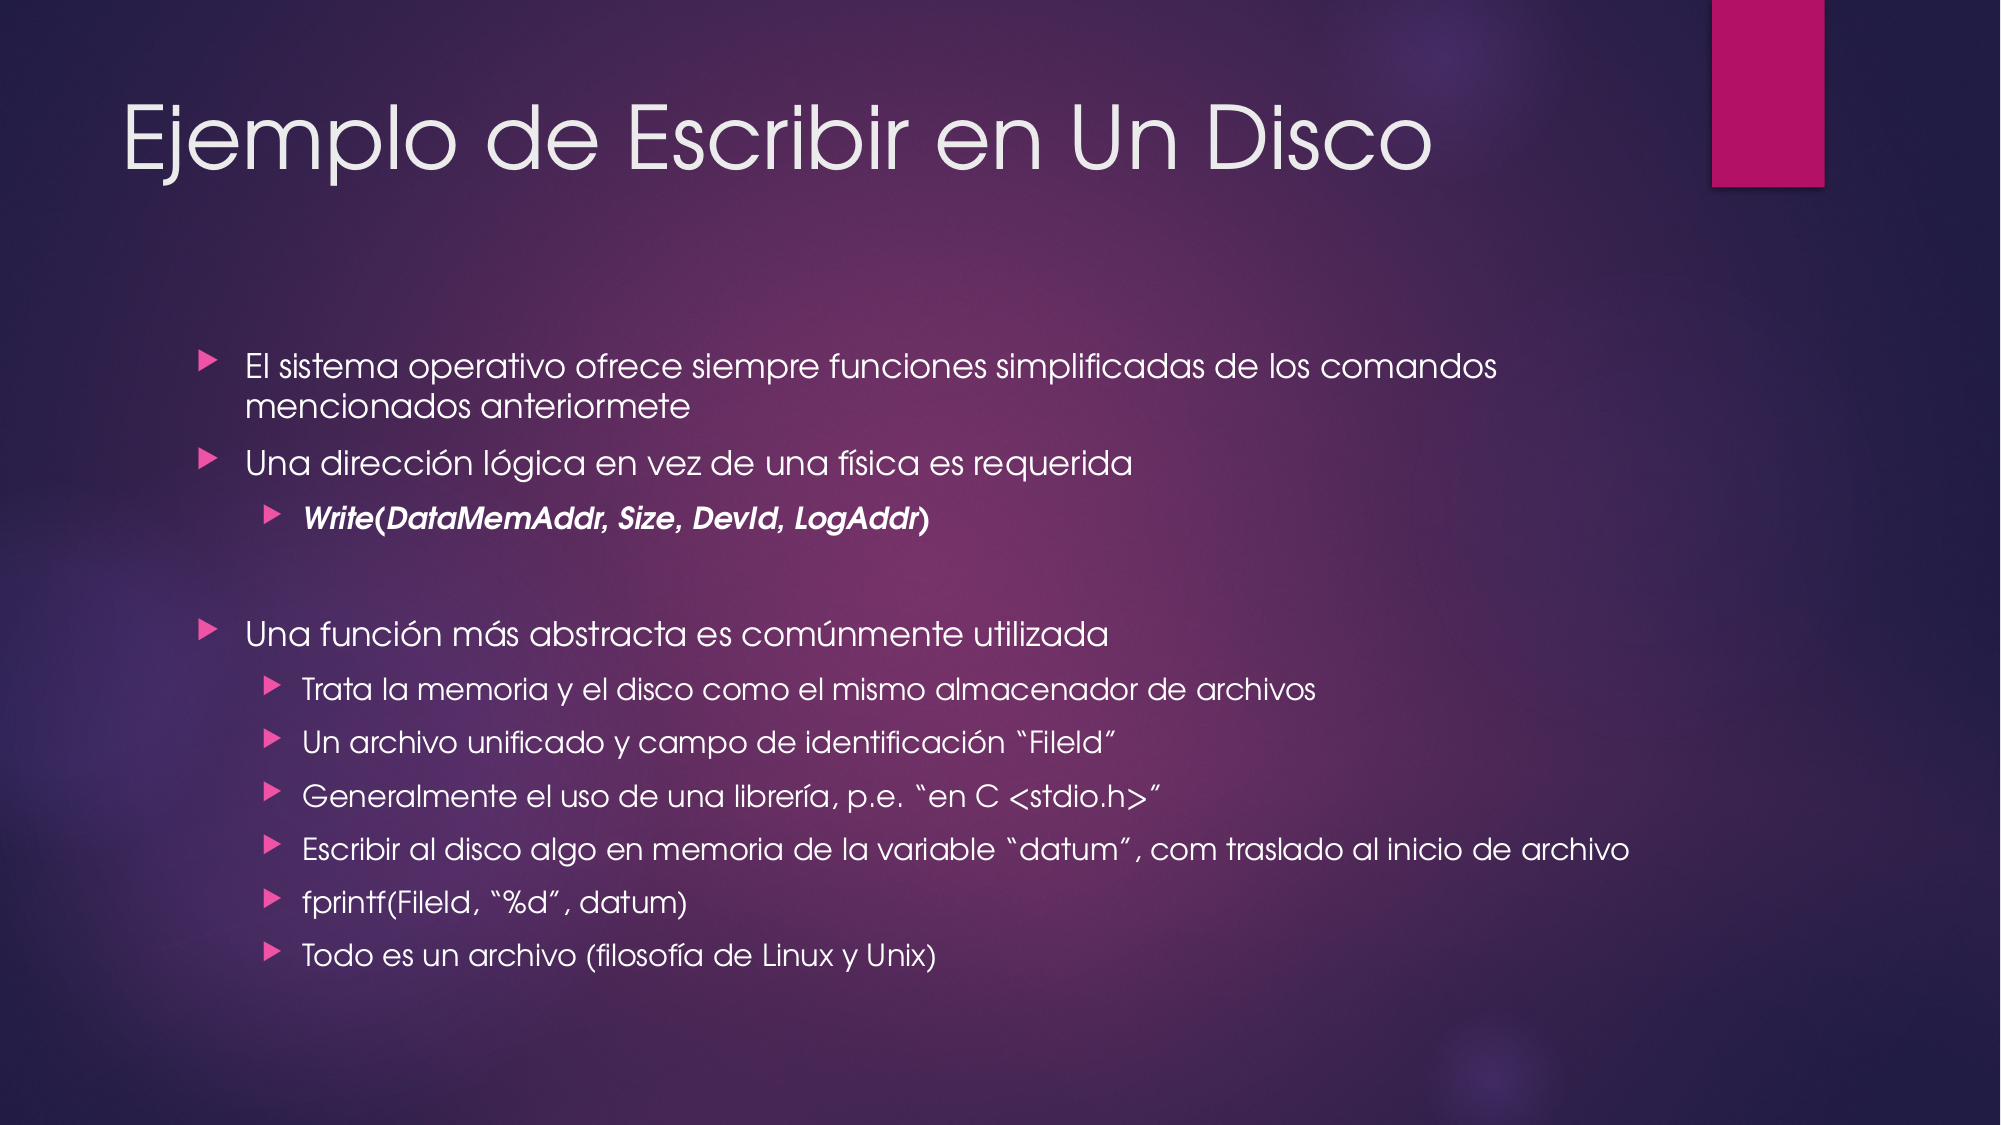

# Ejemplo de Escribir en Un Disco
El sistema operativo ofrece siempre funciones simplificadas de los comandos mencionados anteriormete
Una dirección lógica en vez de una física es requerida
Write(DataMemAddr, Size, DevId, LogAddr)

Una función más abstracta es comúnmente utilizada
Trata la memoria y el disco como el mismo almacenador de archivos
Un archivo unificado y campo de identificación “FileId”
Generalmente el uso de una librería, p.e. “en C <stdio.h>”
Escribir al disco algo en memoria de la variable “datum”, com traslado al inicio de archivo
fprintf(FileId, “%d”, datum)
Todo es un archivo (filosofía de Linux y Unix)